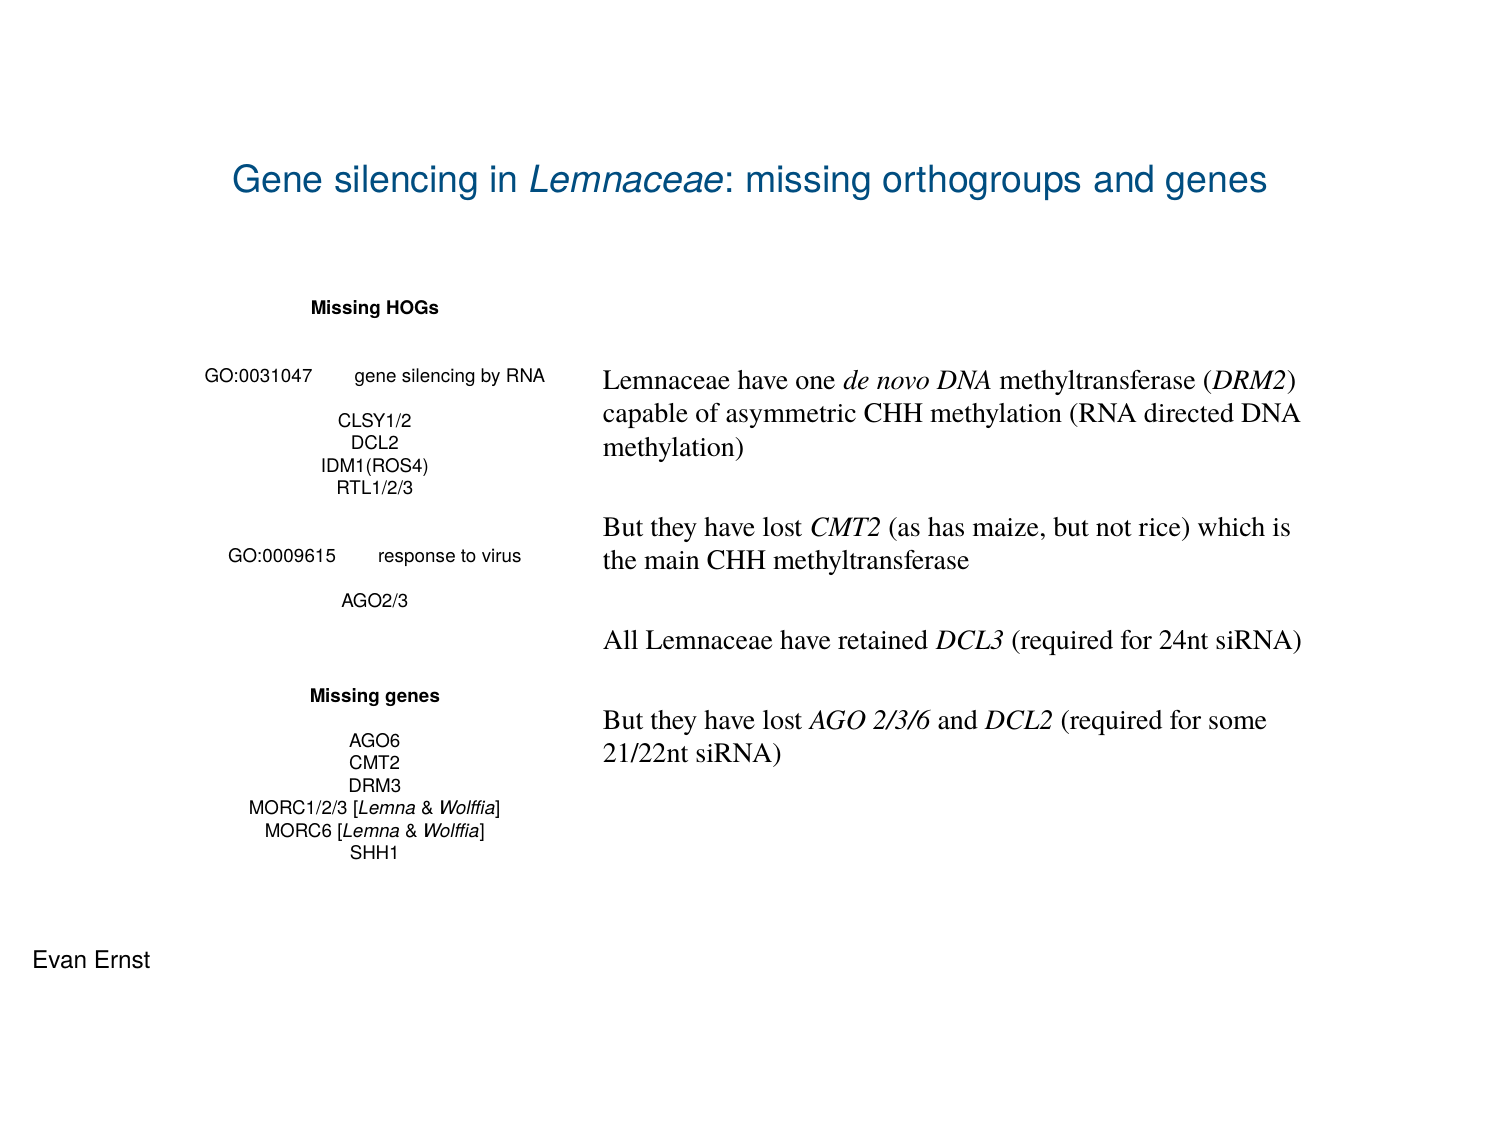

Gene silencing in Lemnaceae: missing orthogroups and genes
Lemnaceae have one de novo DNA methyltransferase (DRM2) capable of asymmetric CHH methylation (RNA directed DNA methylation)
But they have lost CMT2 (as has maize, but not rice) which is the main CHH methyltransferase
All Lemnaceae have retained DCL3 (required for 24nt siRNA)
But they have lost AGO 2/3/6 and DCL2 (required for some 21/22nt siRNA)
Missing HOGs

GO:0031047	gene silencing by RNA

CLSY1/2
DCL2
IDM1(ROS4)
RTL1/2/3

GO:0009615	response to virus

AGO2/3
Missing genes

AGO6
CMT2
DRM3
MORC1/2/3 [Lemna & Wolffia]
MORC6 [Lemna & Wolffia]
SHH1

Evan Ernst